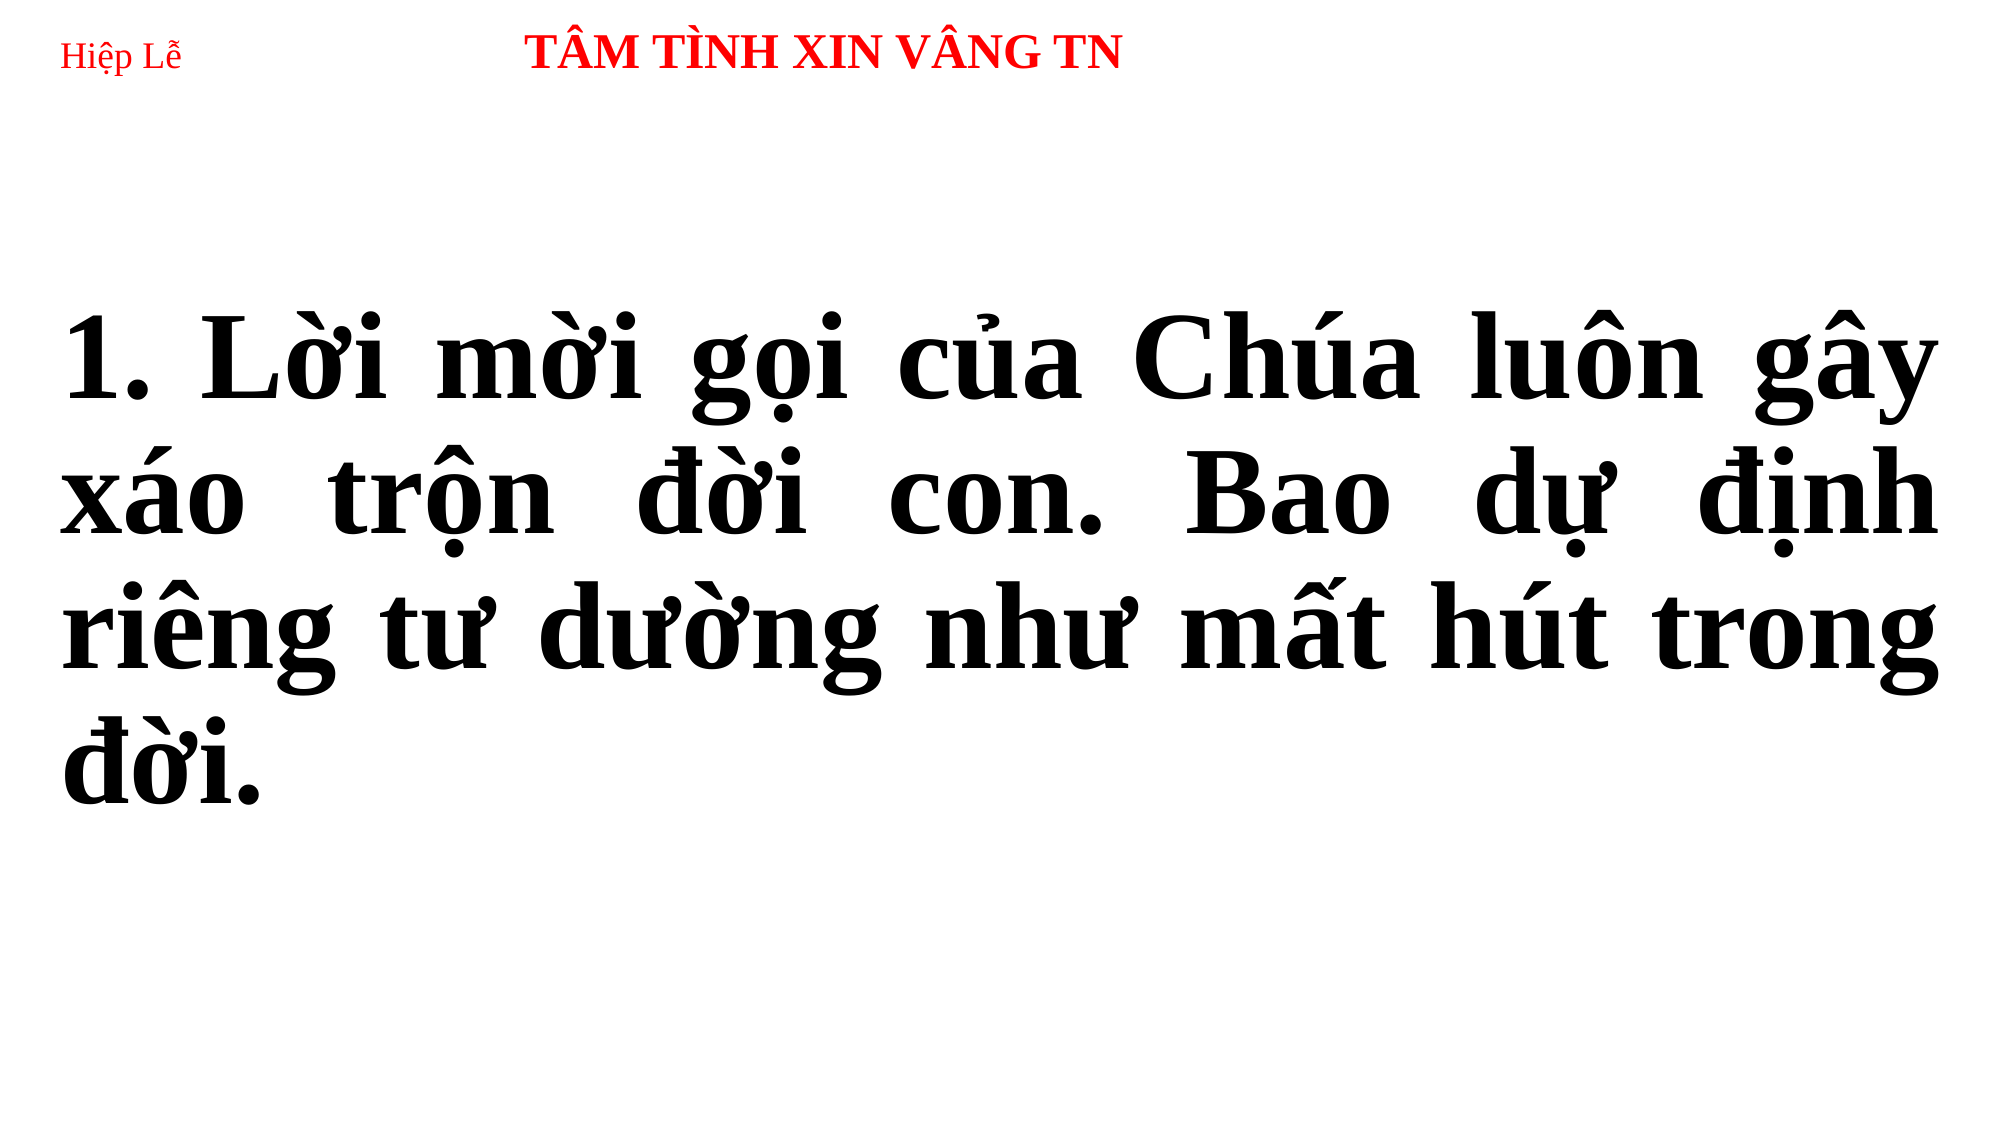

# Hiệp Lễ                                    TÂM TÌNH XIN VÂNG TN
1. Lời mời gọi của Chúa luôn gây xáo trộn đời con. Bao dự định riêng tư dường như mất hút trong đời.